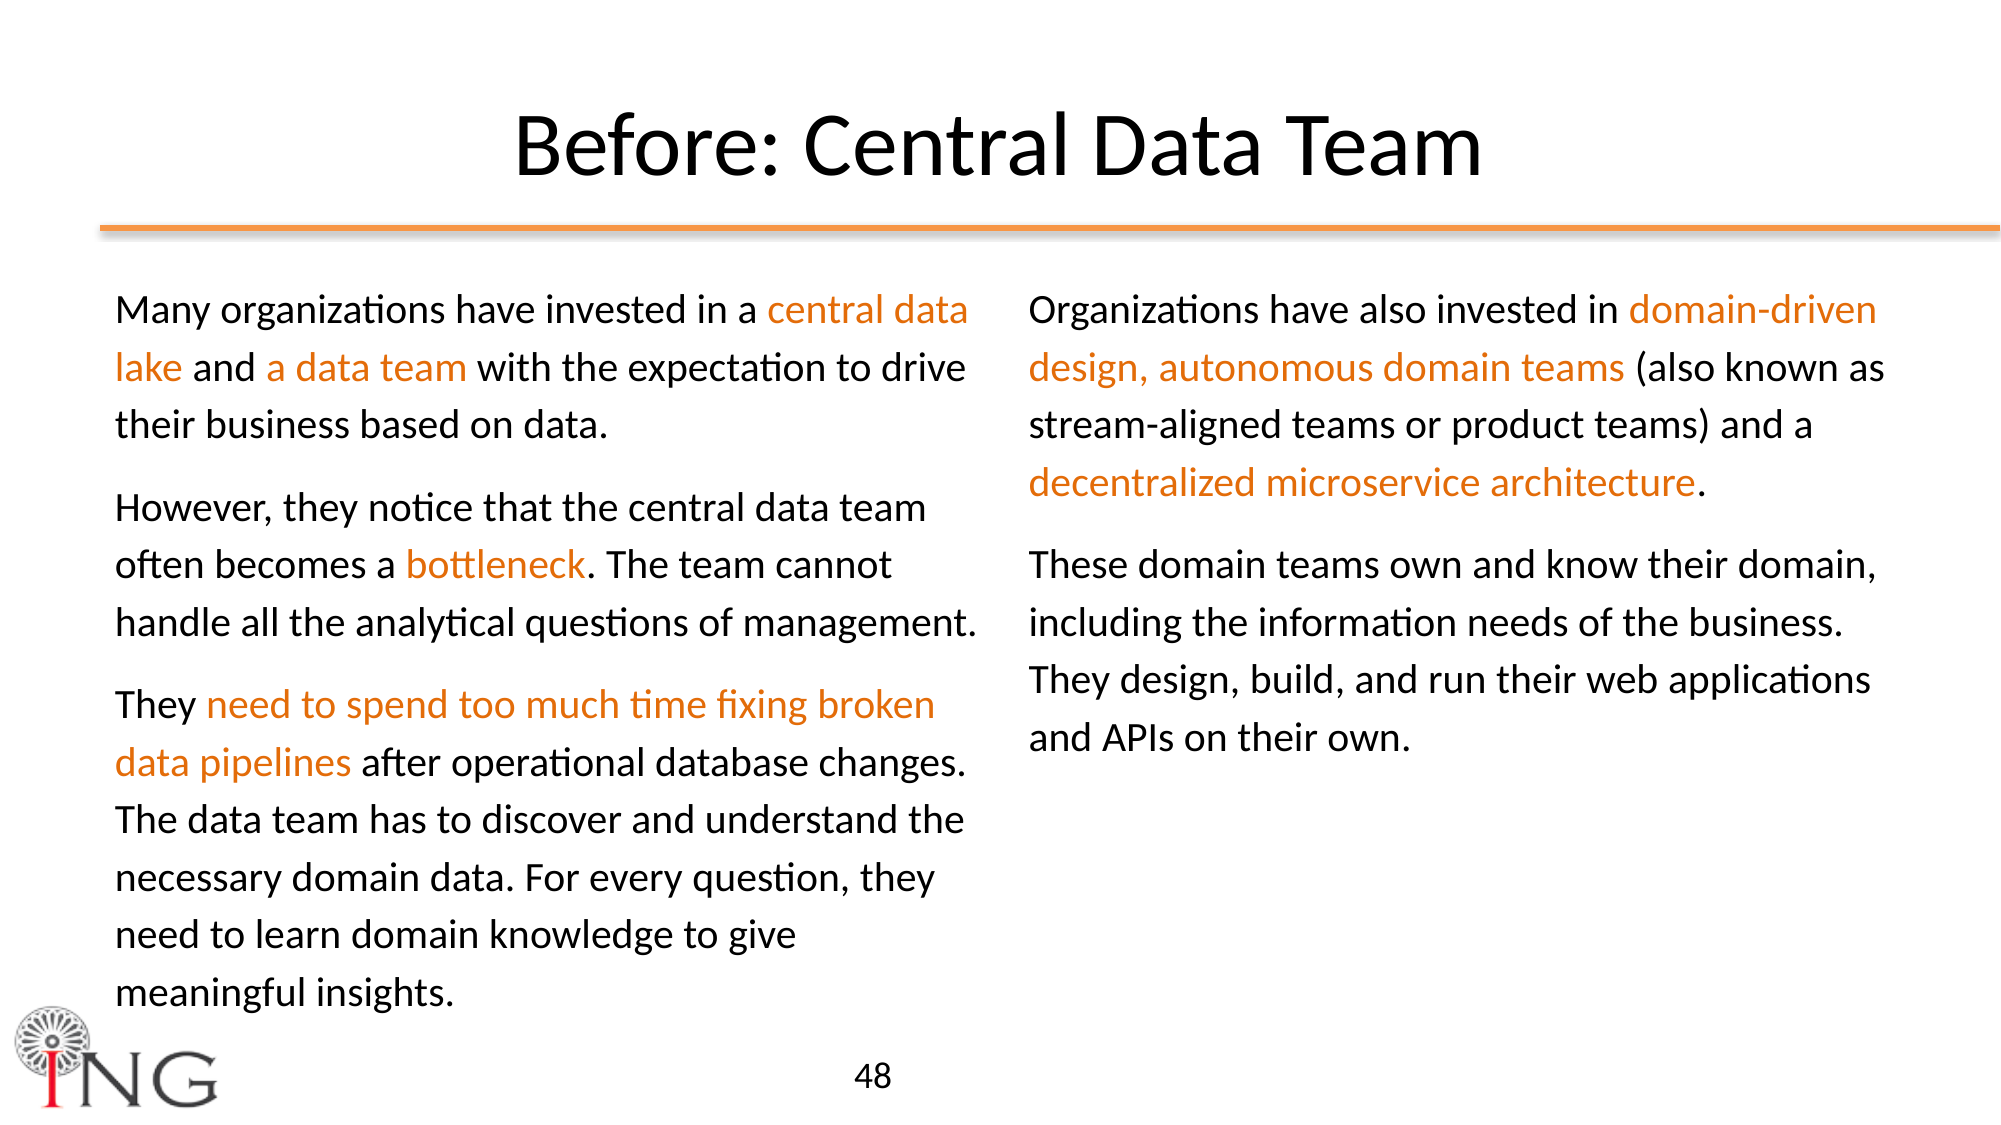

Before: Central Data Team
Many organizations have invested in a central data lake and a data team with the expectation to drive their business based on data.
However, they notice that the central data team often becomes a bottleneck. The team cannot handle all the analytical questions of management.
They need to spend too much time fixing broken data pipelines after operational database changes. The data team has to discover and understand the necessary domain data. For every question, they need to learn domain knowledge to give meaningful insights.
Organizations have also invested in domain-driven design, autonomous domain teams (also known as stream-aligned teams or product teams) and a decentralized microservice architecture.
These domain teams own and know their domain, including the information needs of the business. They design, build, and run their web applications and APIs on their own.
48